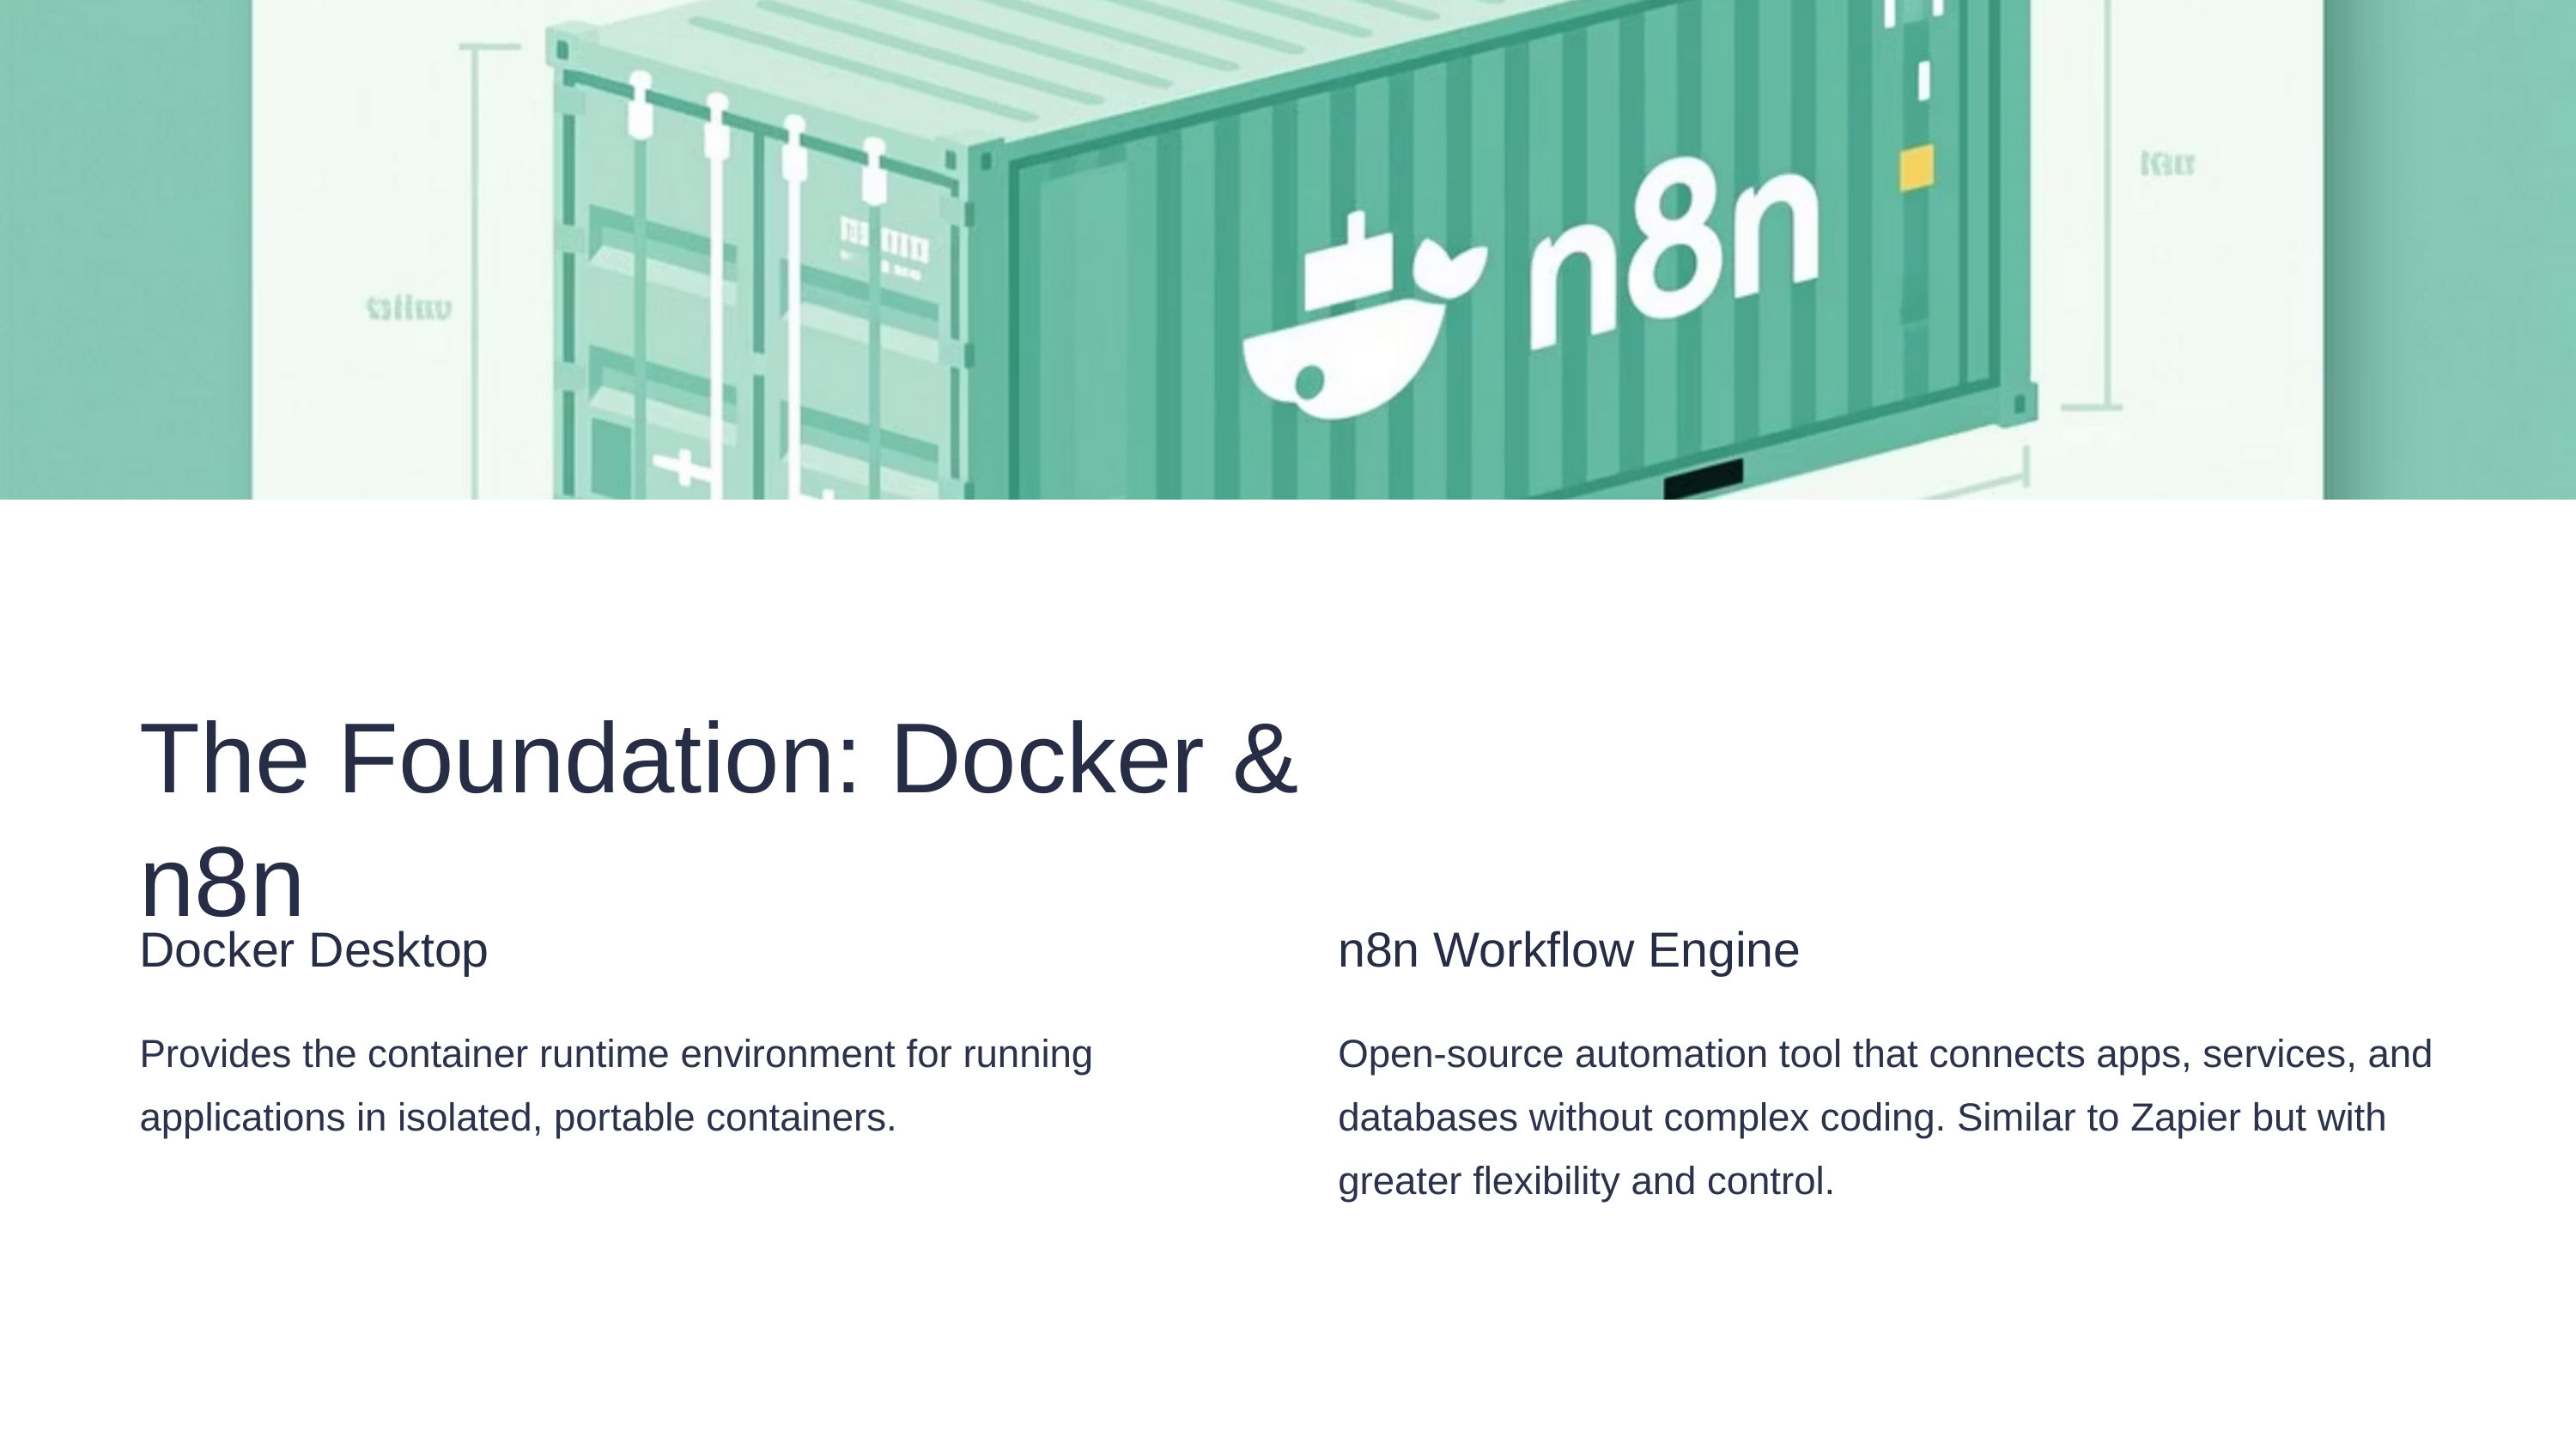

The Foundation: Docker & n8n
Docker Desktop
n8n Workflow Engine
Provides the container runtime environment for running applications in isolated, portable containers.
Open-source automation tool that connects apps, services, and databases without complex coding. Similar to Zapier but with greater flexibility and control.